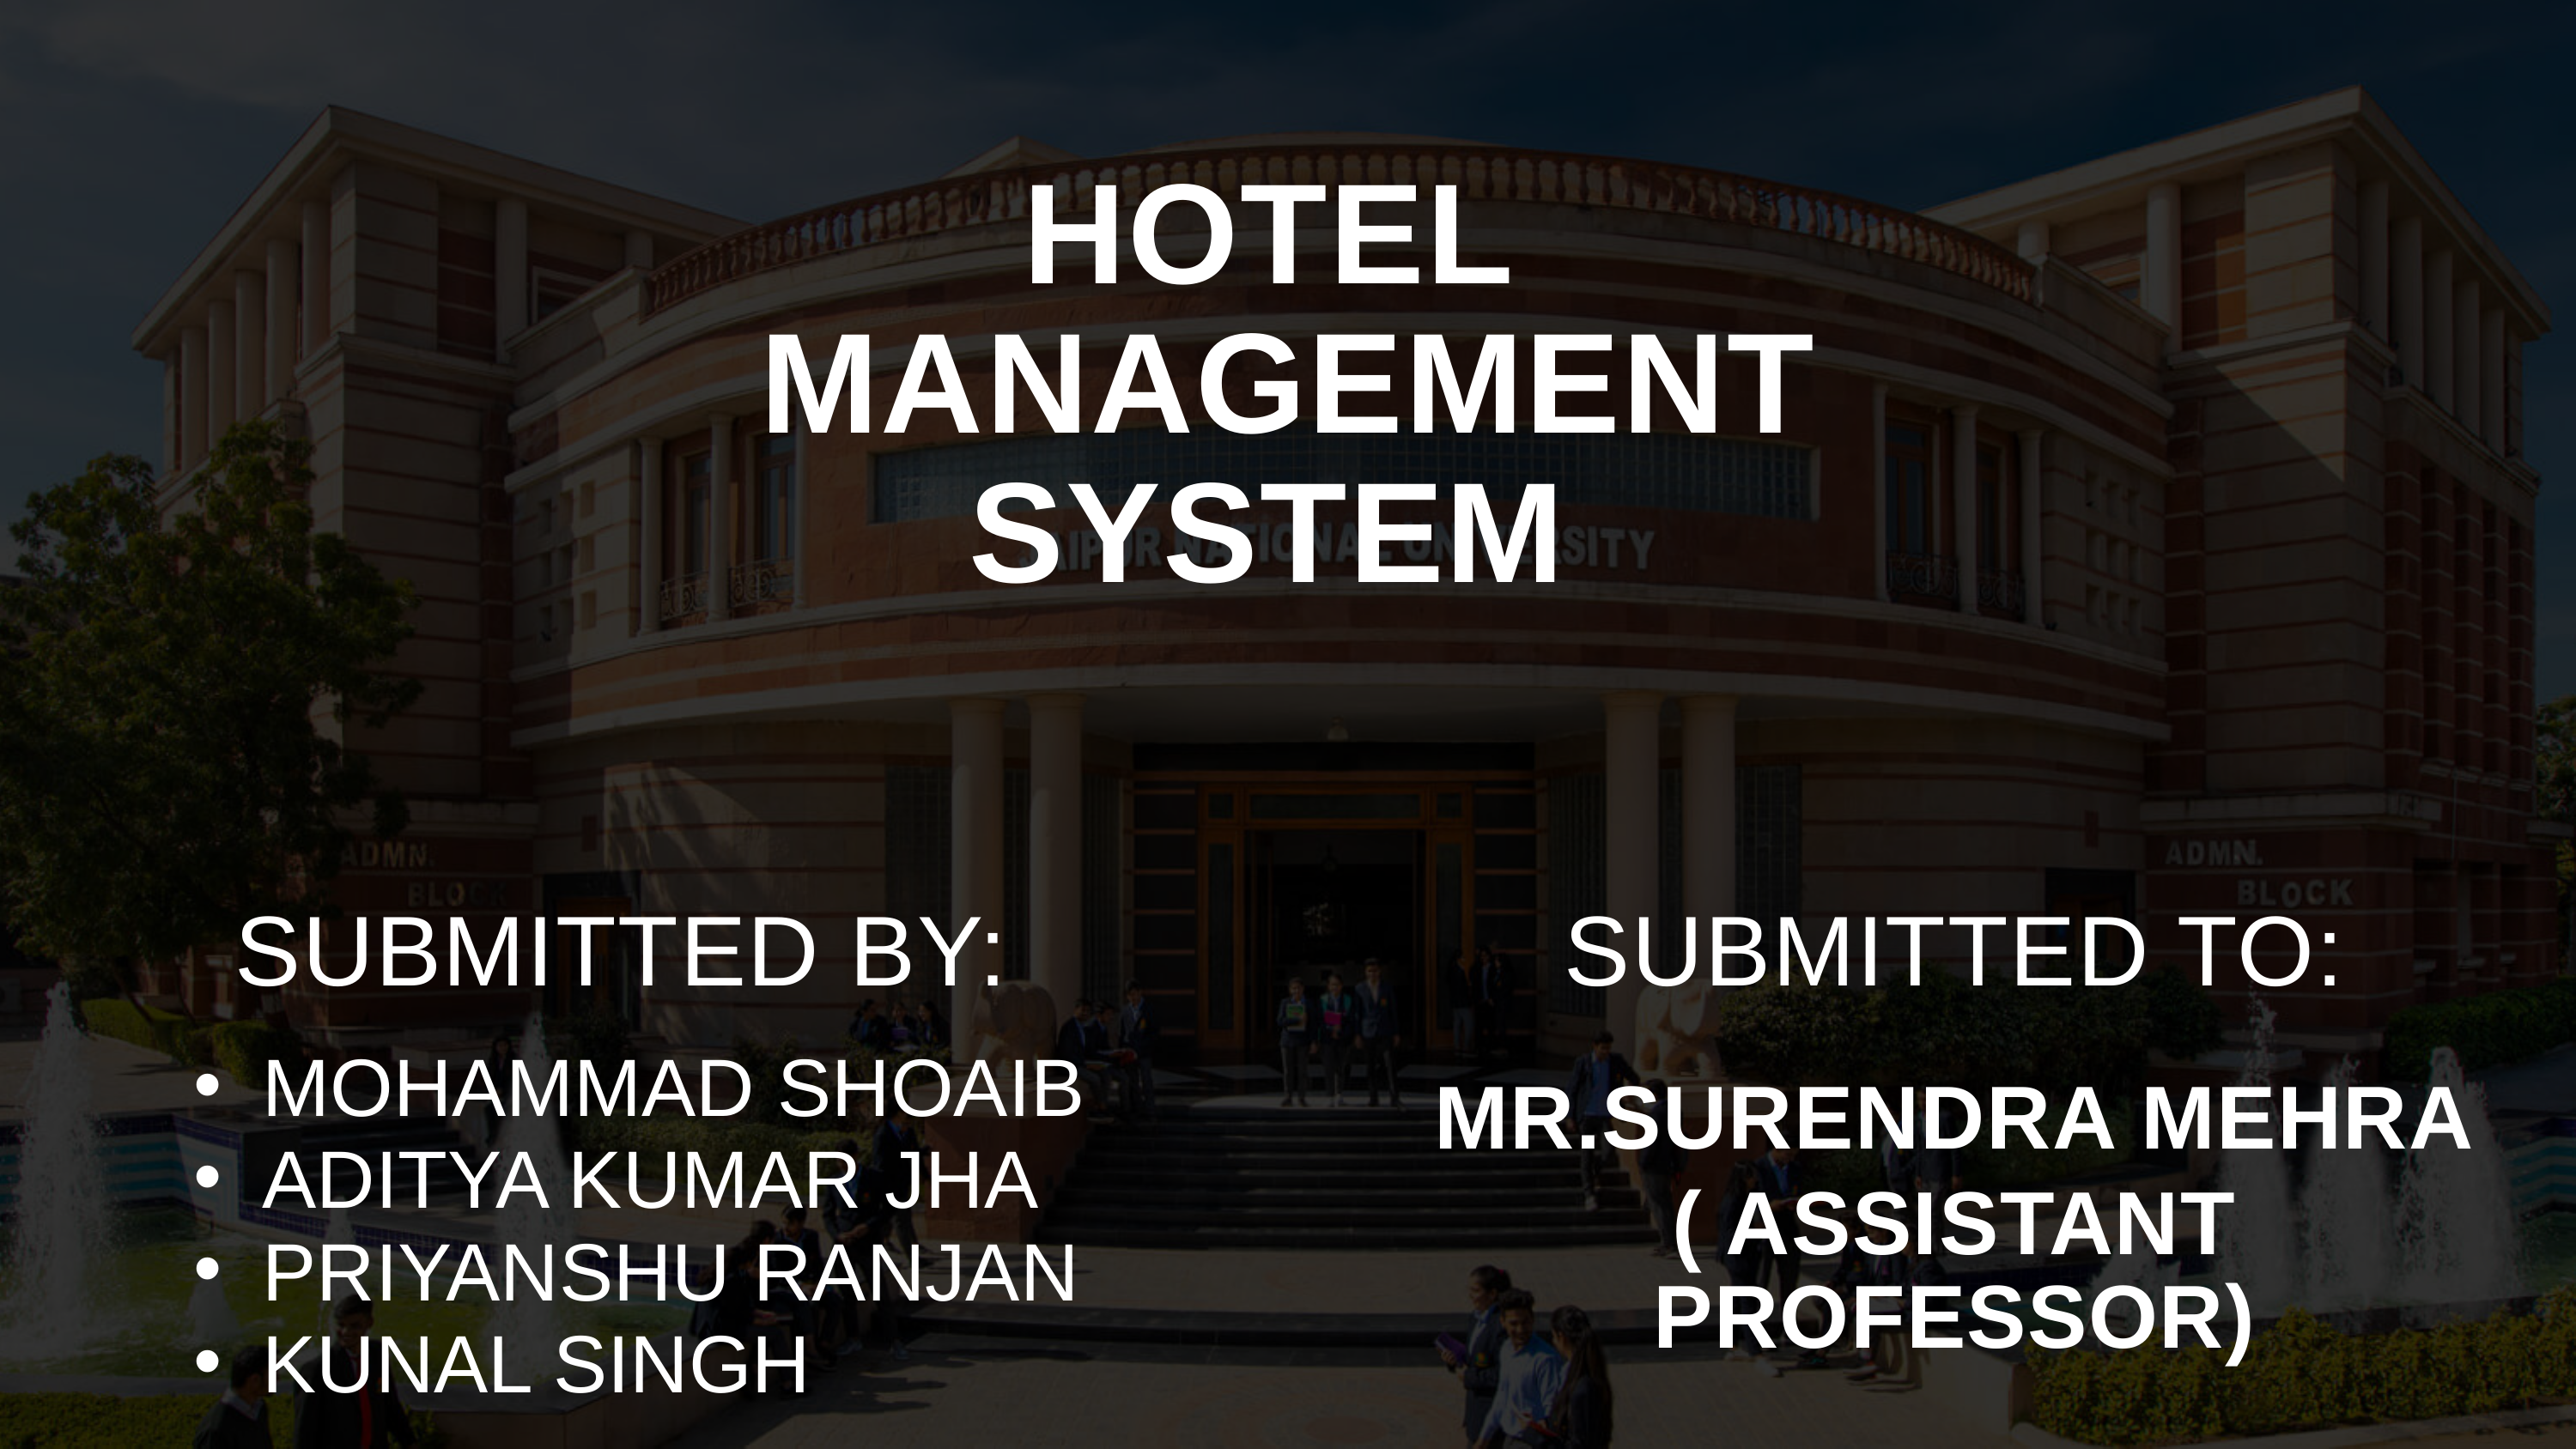

HOTEL
MANAGEMENT
SYSTEM
SUBMITTED BY:
SUBMITTED TO:
MOHAMMAD SHOAIB
ADITYA KUMAR JHA
PRIYANSHU RANJAN
KUNAL SINGH
MR.SURENDRA MEHRA
( ASSISTANT PROFESSOR)